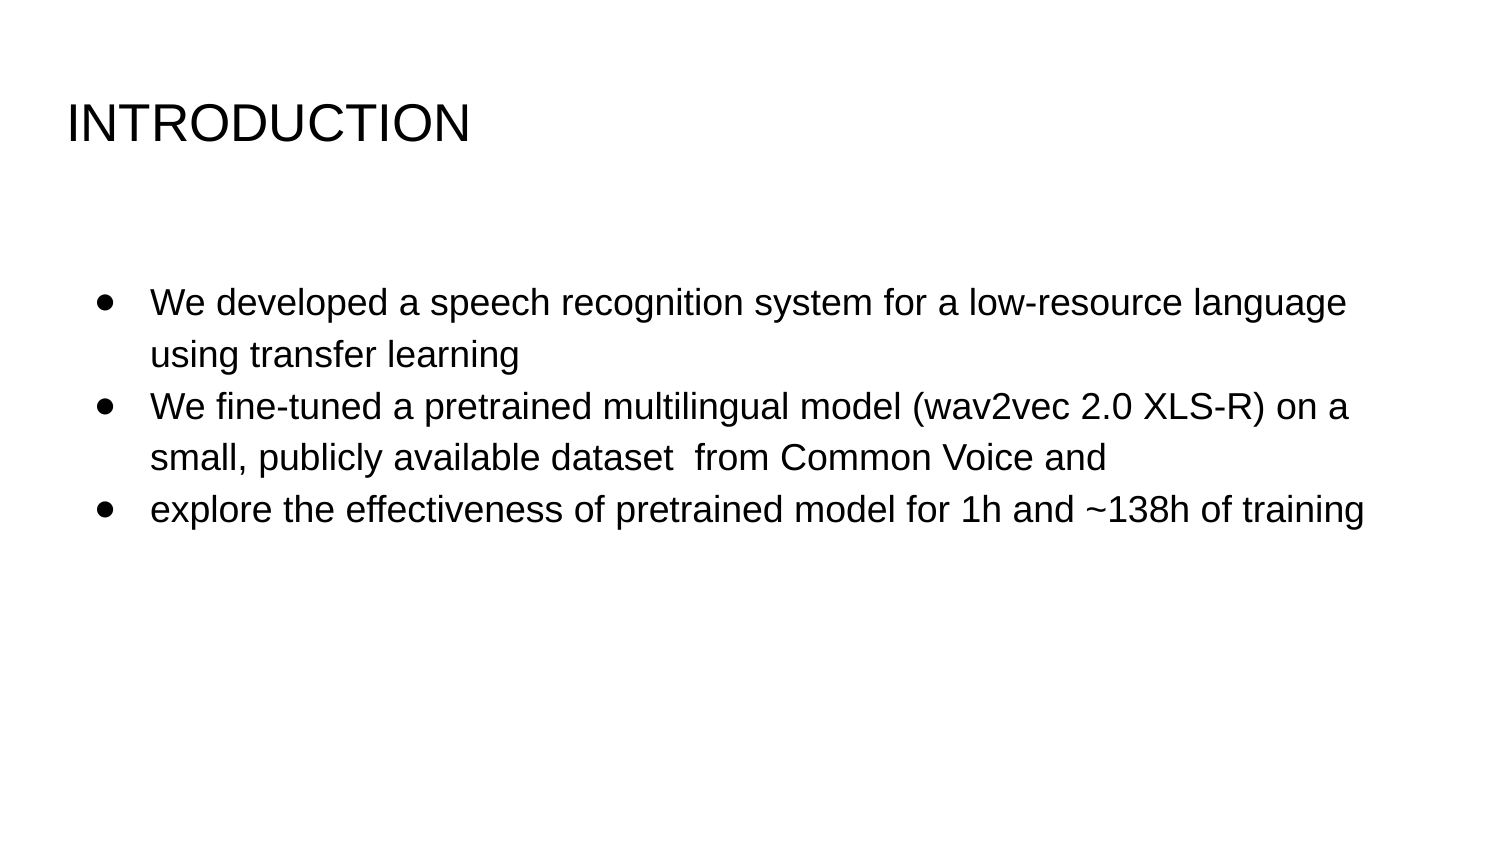

# INTRODUCTION

We developed a speech recognition system for a low-resource language using transfer learning
We fine-tuned a pretrained multilingual model (wav2vec 2.0 XLS-R) on a small, publicly available dataset  from Common Voice and
explore the effectiveness of pretrained model for 1h and ~138h of training